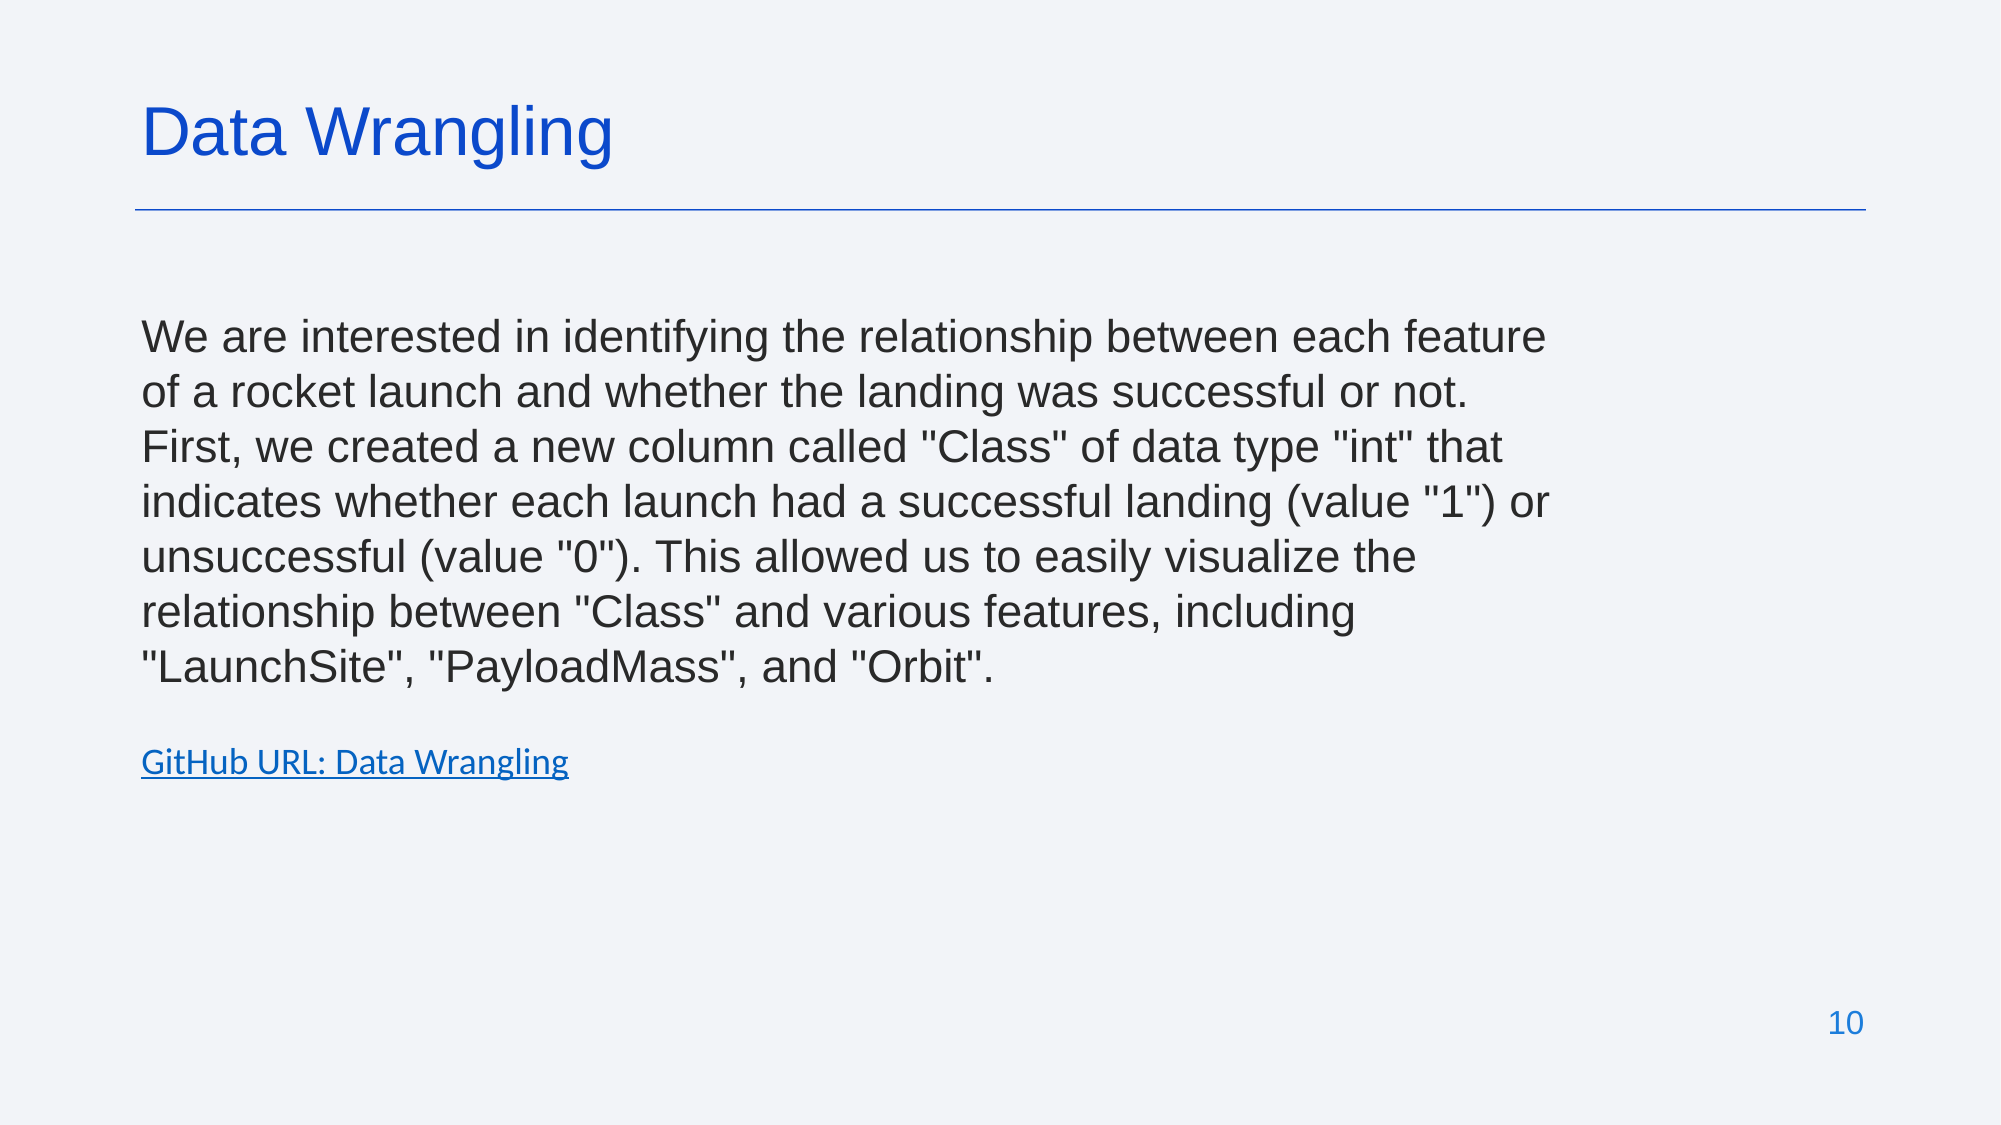

Data Wrangling
We are interested in identifying the relationship between each feature of a rocket launch and whether the landing was successful or not. First, we created a new column called "Class" of data type "int" that indicates whether each launch had a successful landing (value "1") or unsuccessful (value "0"). This allowed us to easily visualize the relationship between "Class" and various features, including "LaunchSite", "PayloadMass", and "Orbit".

GitHub URL: Data Wrangling
10